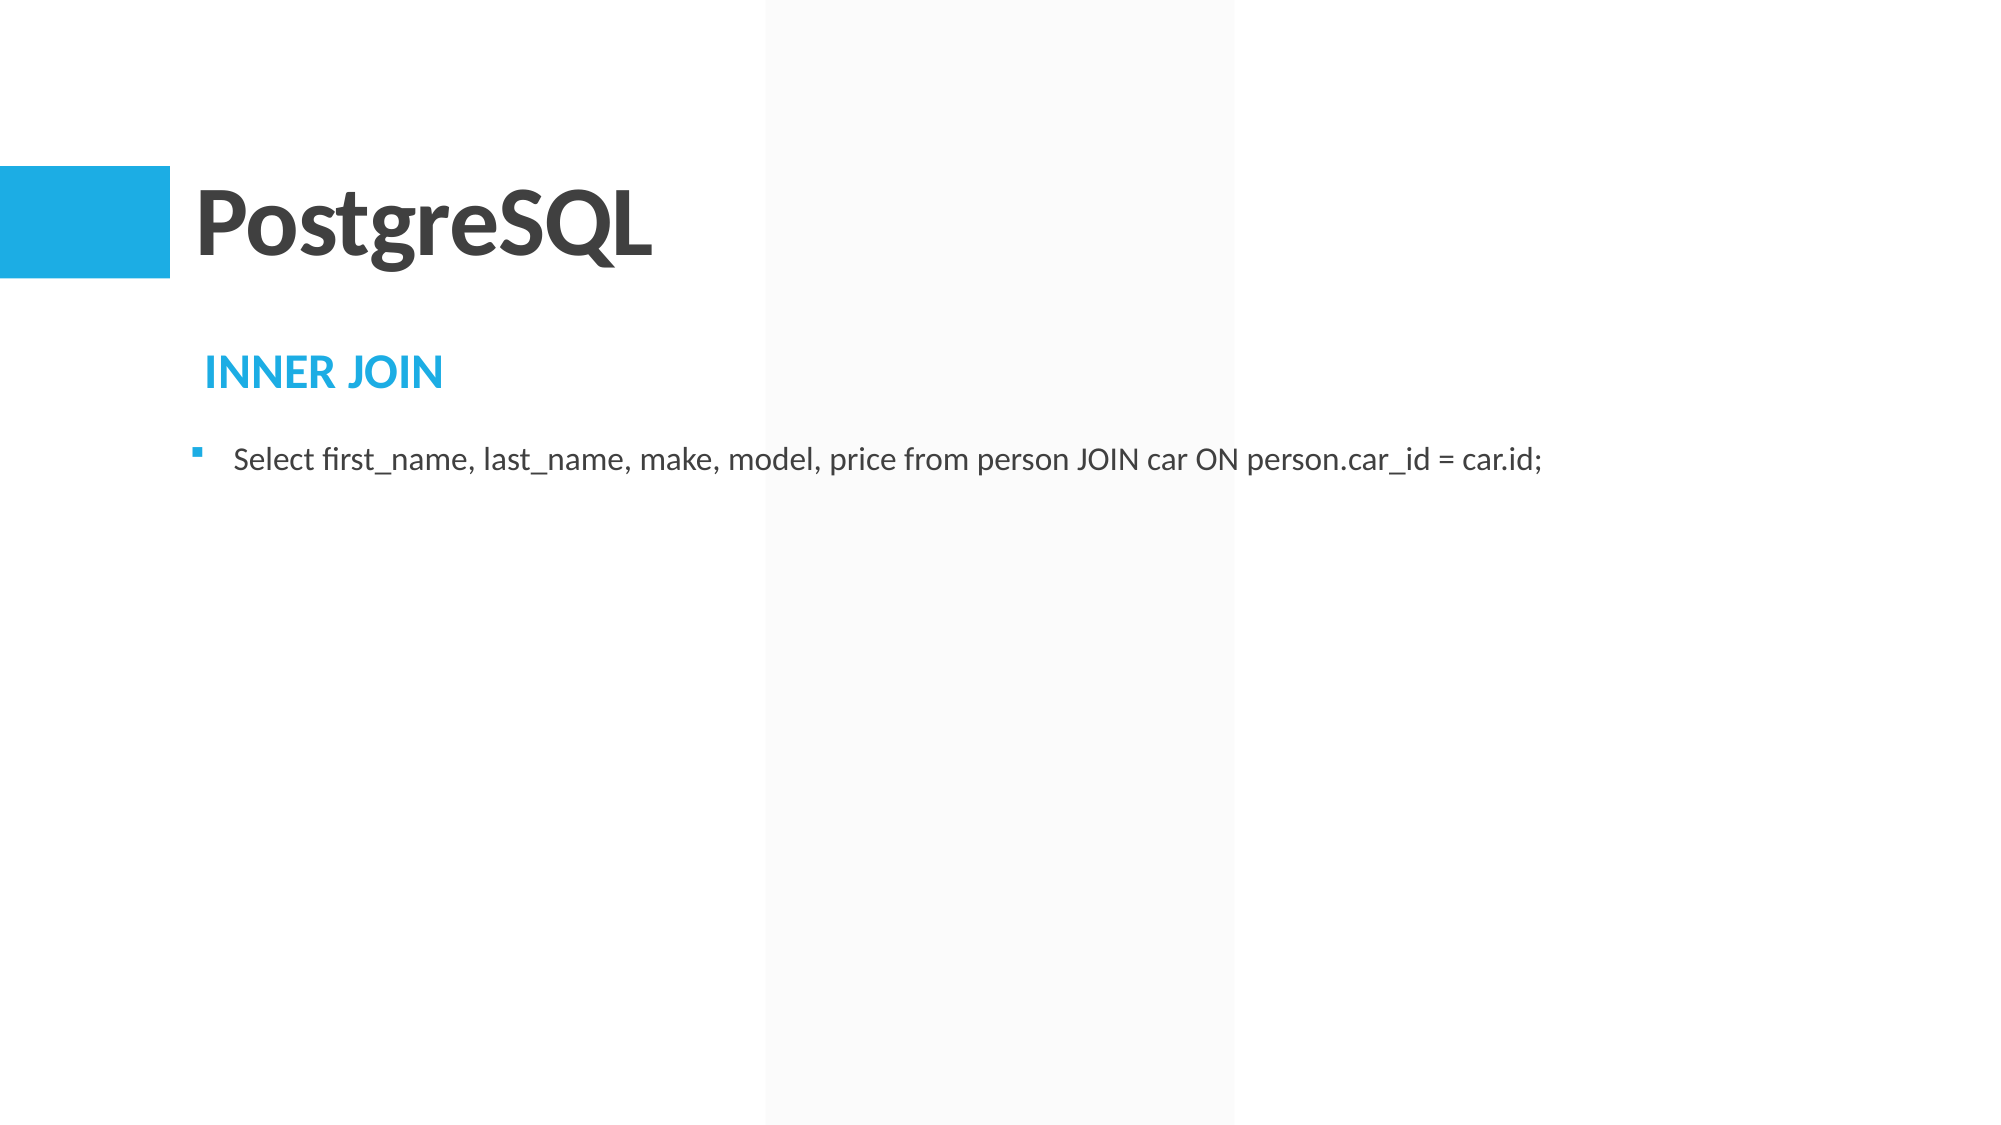

# PostgreSQL
INNER JOIN
Select first_name, last_name, make, model, price from person JOIN car ON person.car_id = car.id;